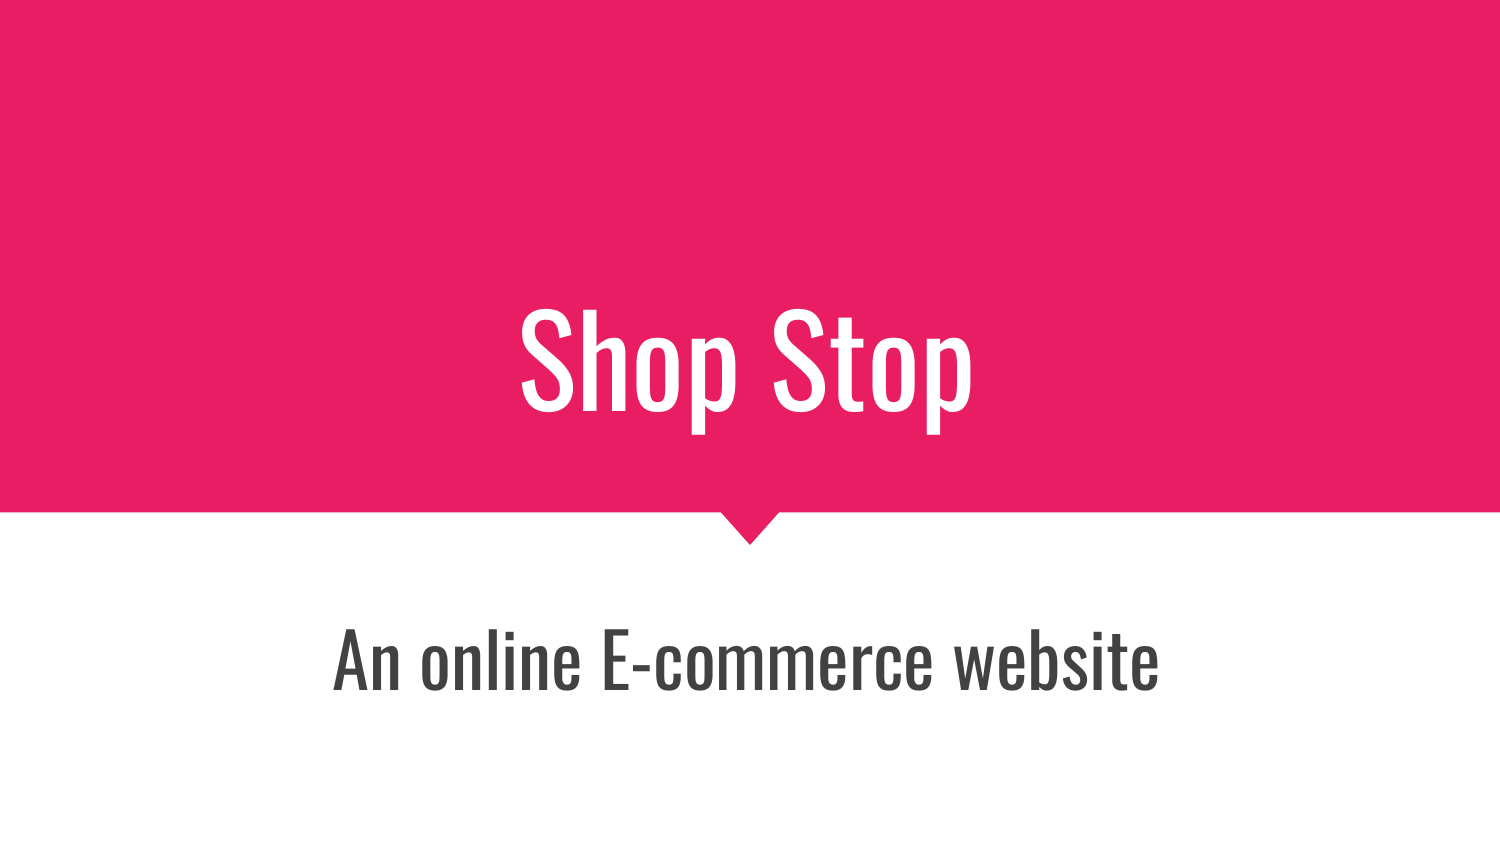

# Shop Stop
An online E-commerce website